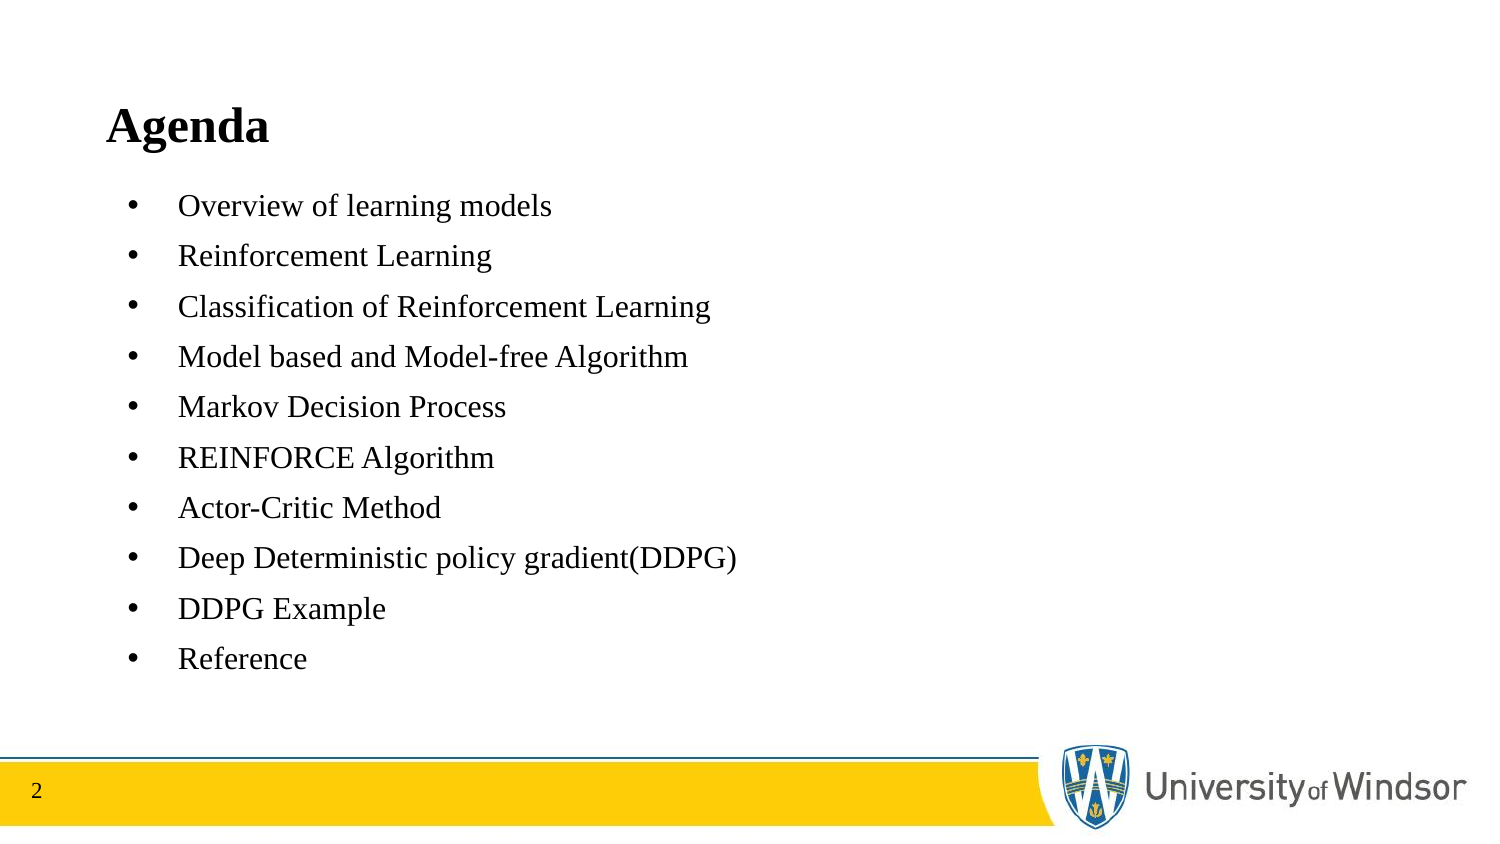

# Agenda
Overview of learning models
Reinforcement Learning
Classification of Reinforcement Learning
Model based and Model-free Algorithm
Markov Decision Process
REINFORCE Algorithm
Actor-Critic Method
Deep Deterministic policy gradient(DDPG)
DDPG Example
Reference

2